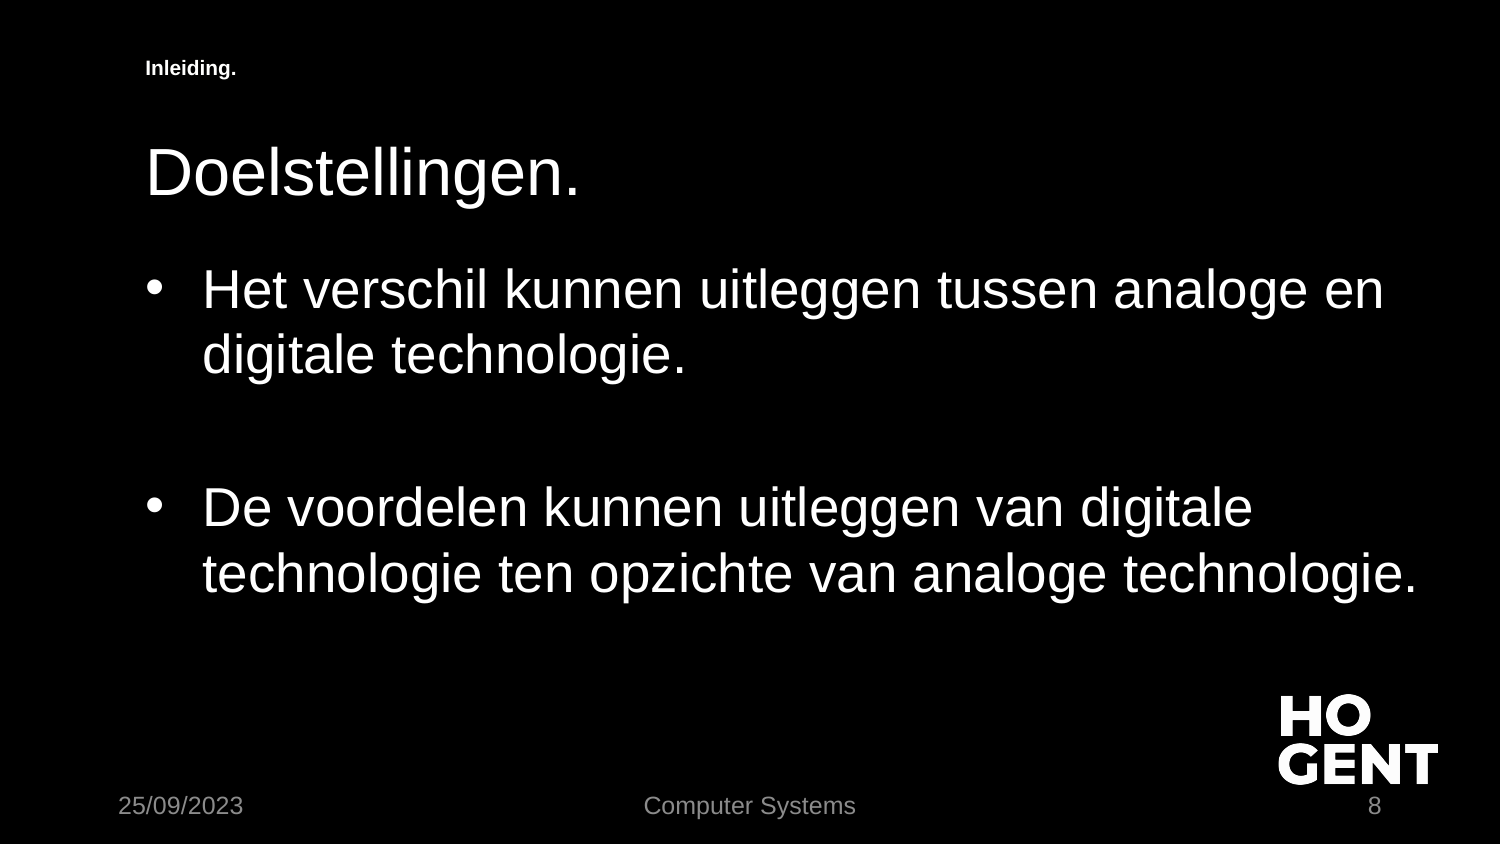

Inleiding.
# Doelstellingen.
Het verschil kunnen uitleggen tussen analoge en digitale technologie.​

De voordelen kunnen uitleggen van digitale technologie ten opzichte van analoge technologie.

25/09/2023
Computer Systems
8